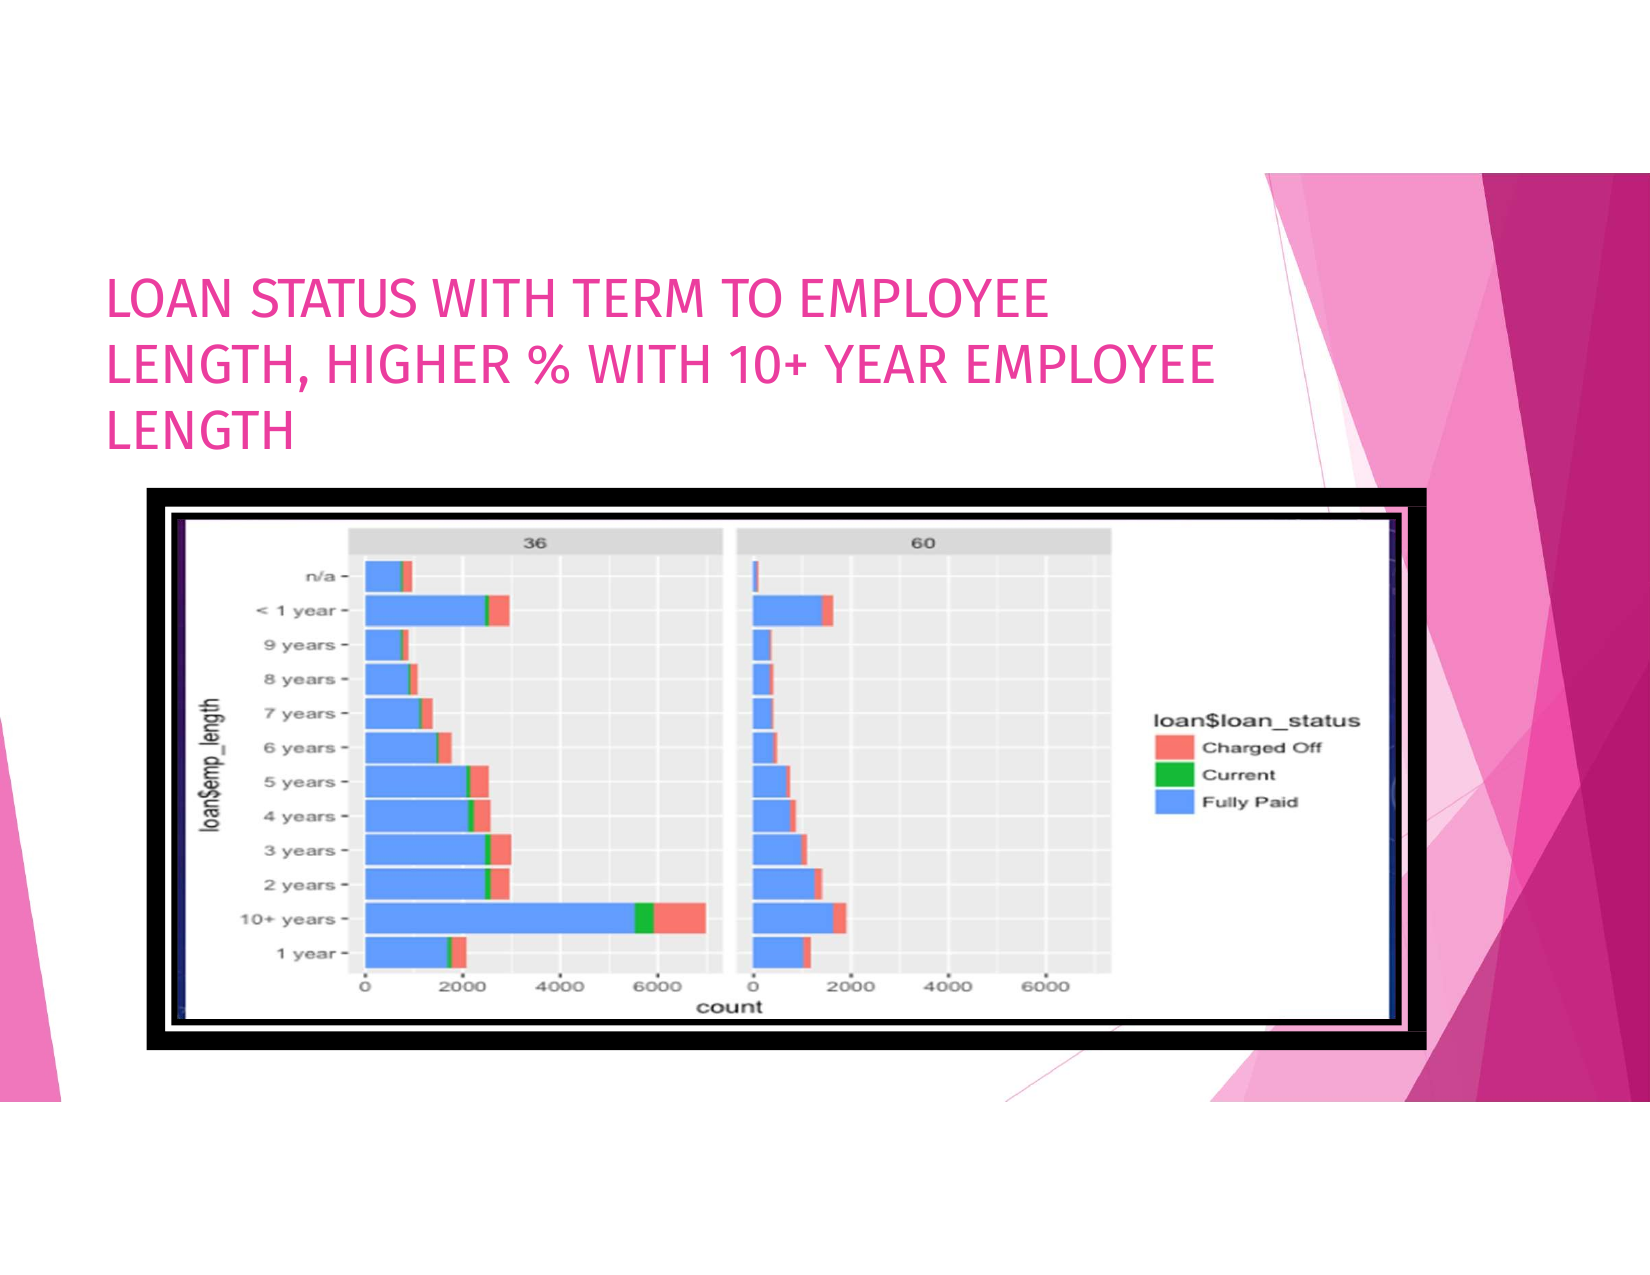

# LOAN STATUS WITH TERM TO EMPLOYEE  LENGTH, HIGHER % WITH 10+ YEAR EMPLOYEE  LENGTH